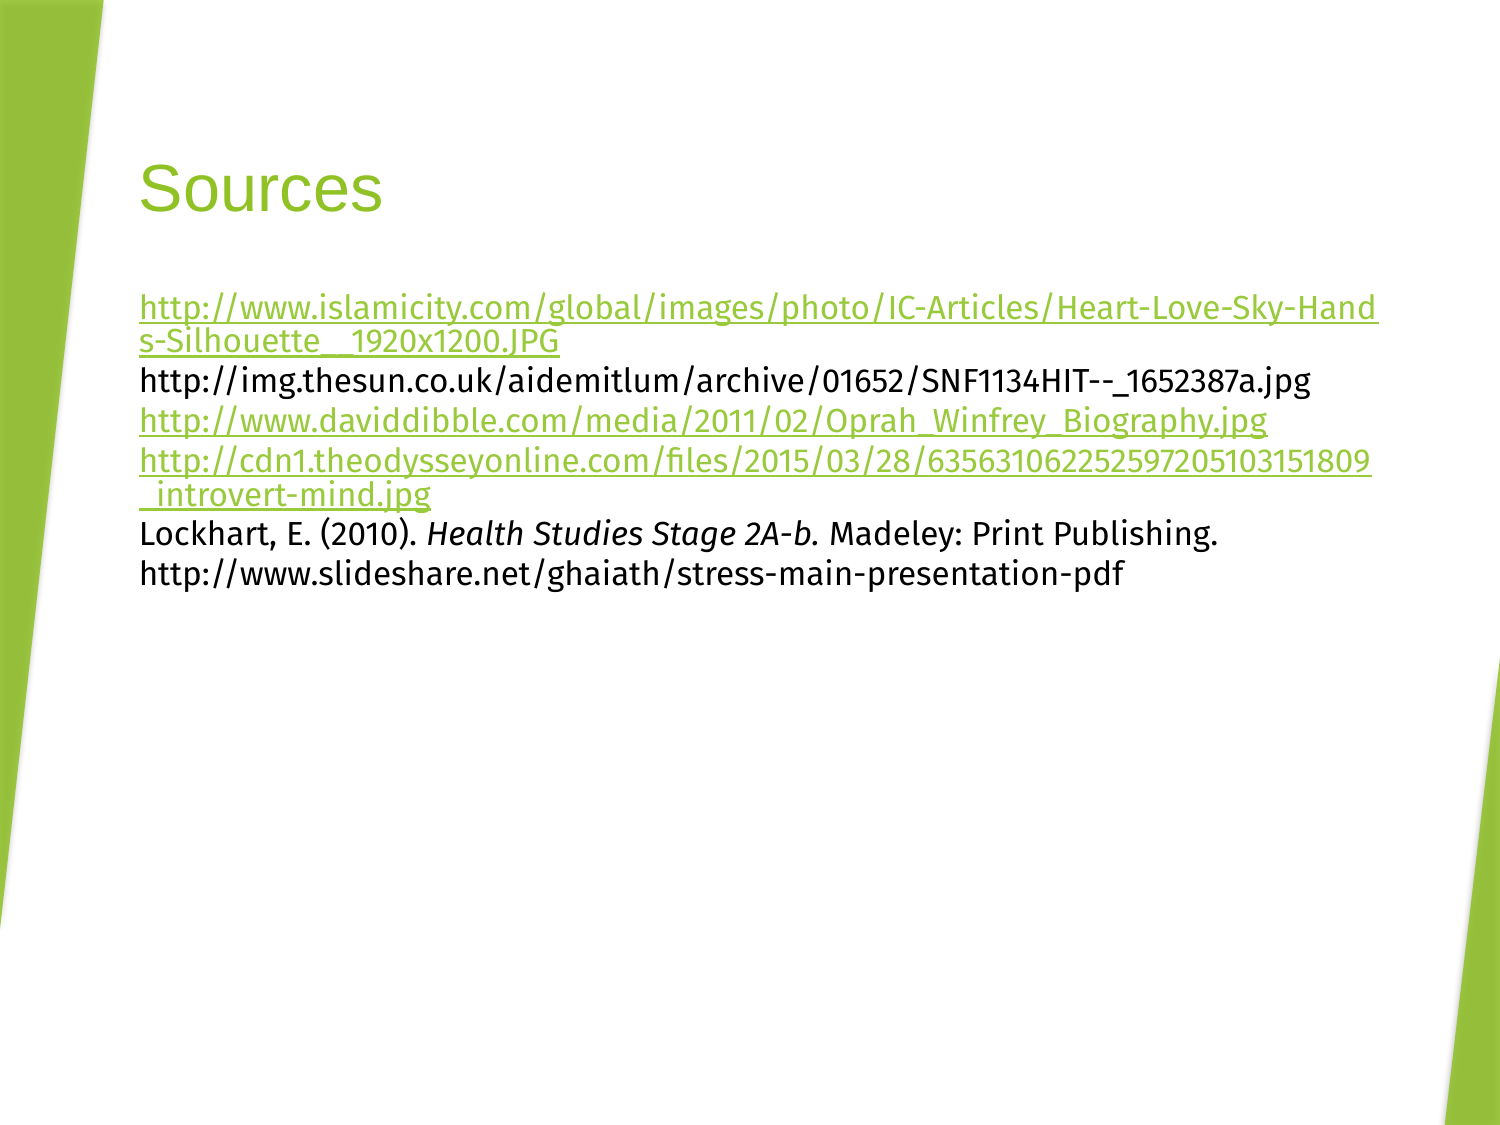

# Sources
http://www.islamicity.com/global/images/photo/IC-Articles/Heart-Love-Sky-Hands-Silhouette__1920x1200.JPG
http://img.thesun.co.uk/aidemitlum/archive/01652/SNF1134HIT--_1652387a.jpg
http://www.daviddibble.com/media/2011/02/Oprah_Winfrey_Biography.jpg
http://cdn1.theodysseyonline.com/files/2015/03/28/635631062252597205103151809_introvert-mind.jpg
Lockhart, E. (2010). Health Studies Stage 2A-b. Madeley: Print Publishing.
http://www.slideshare.net/ghaiath/stress-main-presentation-pdf